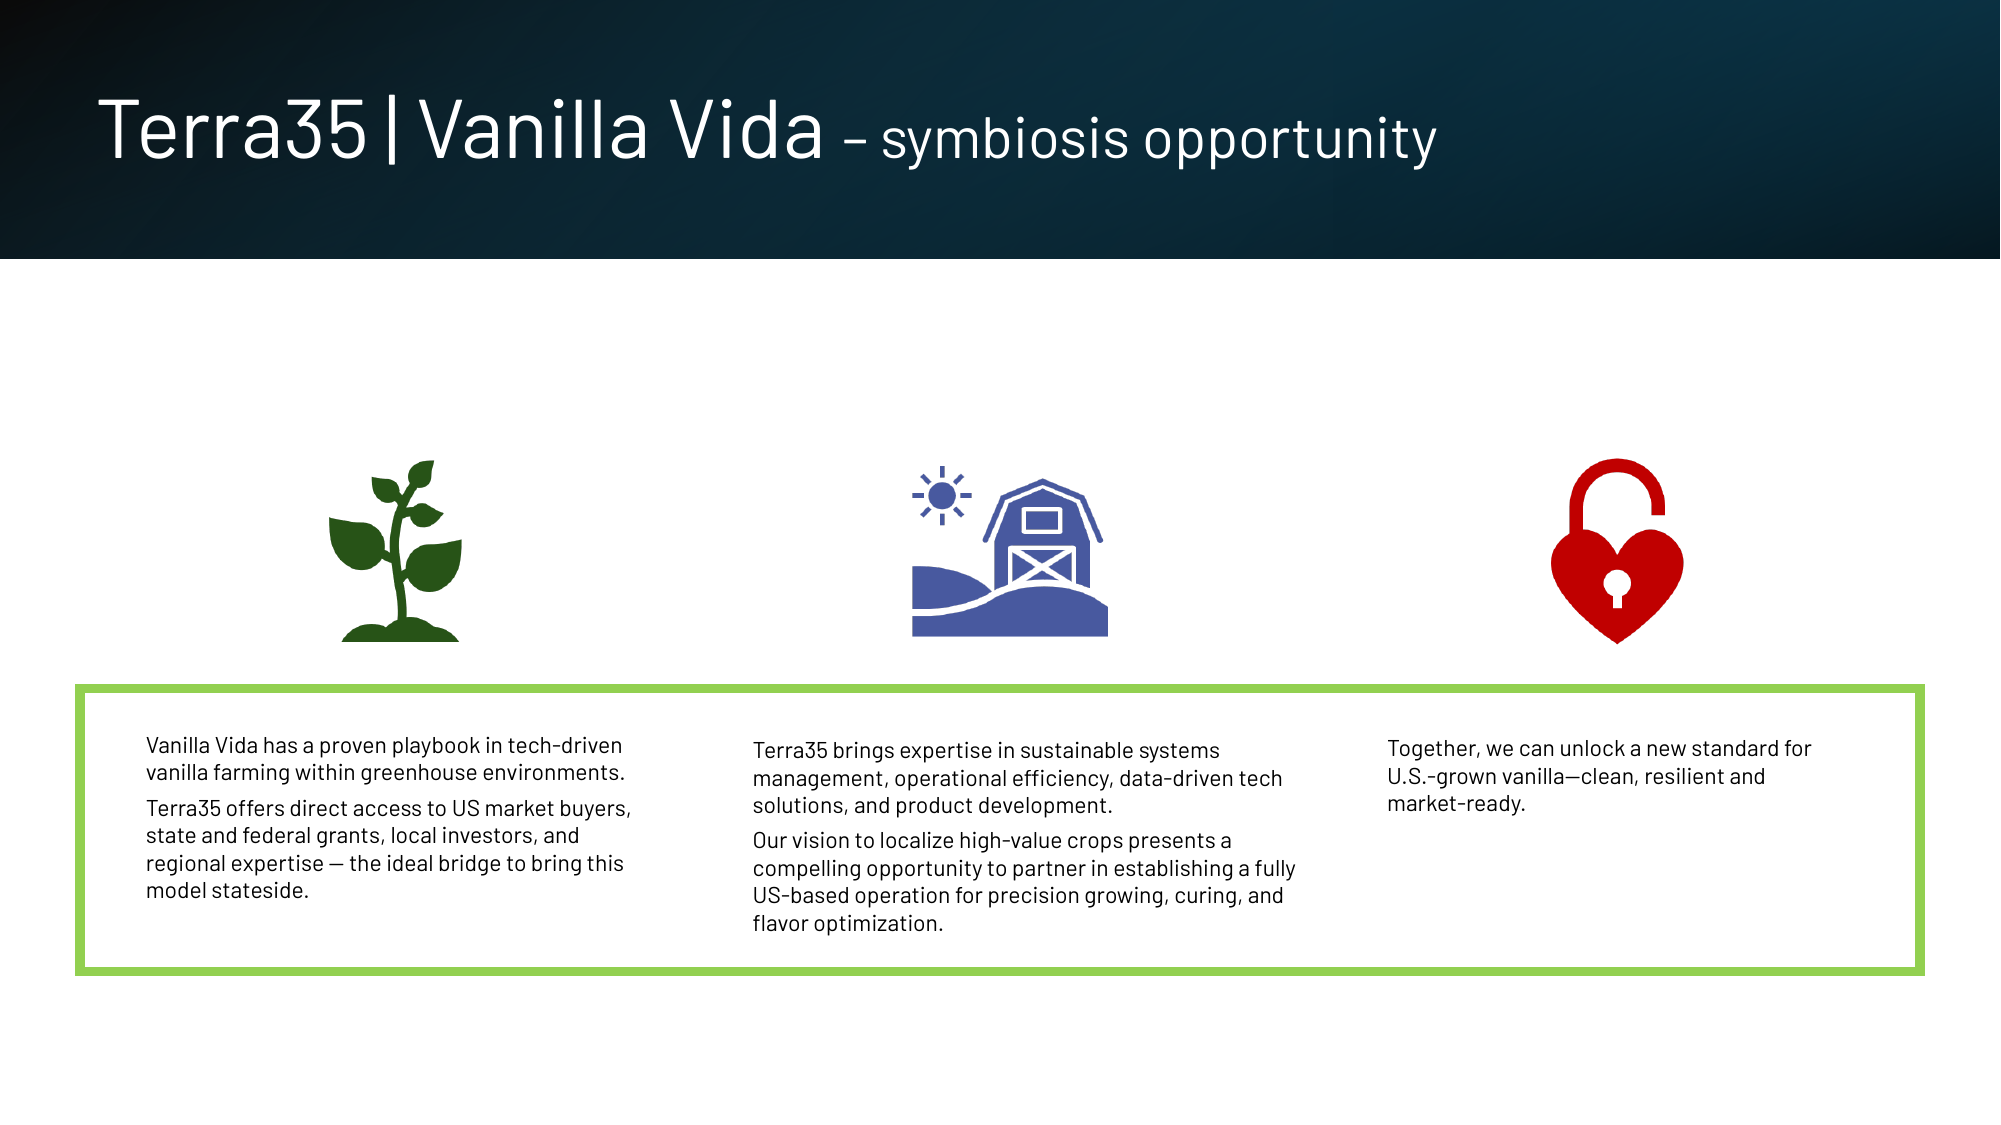

# Terra35 | Vanilla Vida – symbiosis opportunity
Vanilla Vida has a proven playbook in tech-driven vanilla farming within greenhouse environments.
Terra35 offers direct access to US market buyers, state and federal grants, local investors, and regional expertise — the ideal bridge to bring this model stateside.
Terra35 brings expertise in sustainable systems management, operational efficiency, data-driven tech solutions, and product development.
Our vision to localize high-value crops presents a compelling opportunity to partner in establishing a fully US-based operation for precision growing, curing, and flavor optimization.
Together, we can unlock a new standard for U.S.-grown vanilla—clean, resilient and market-ready.